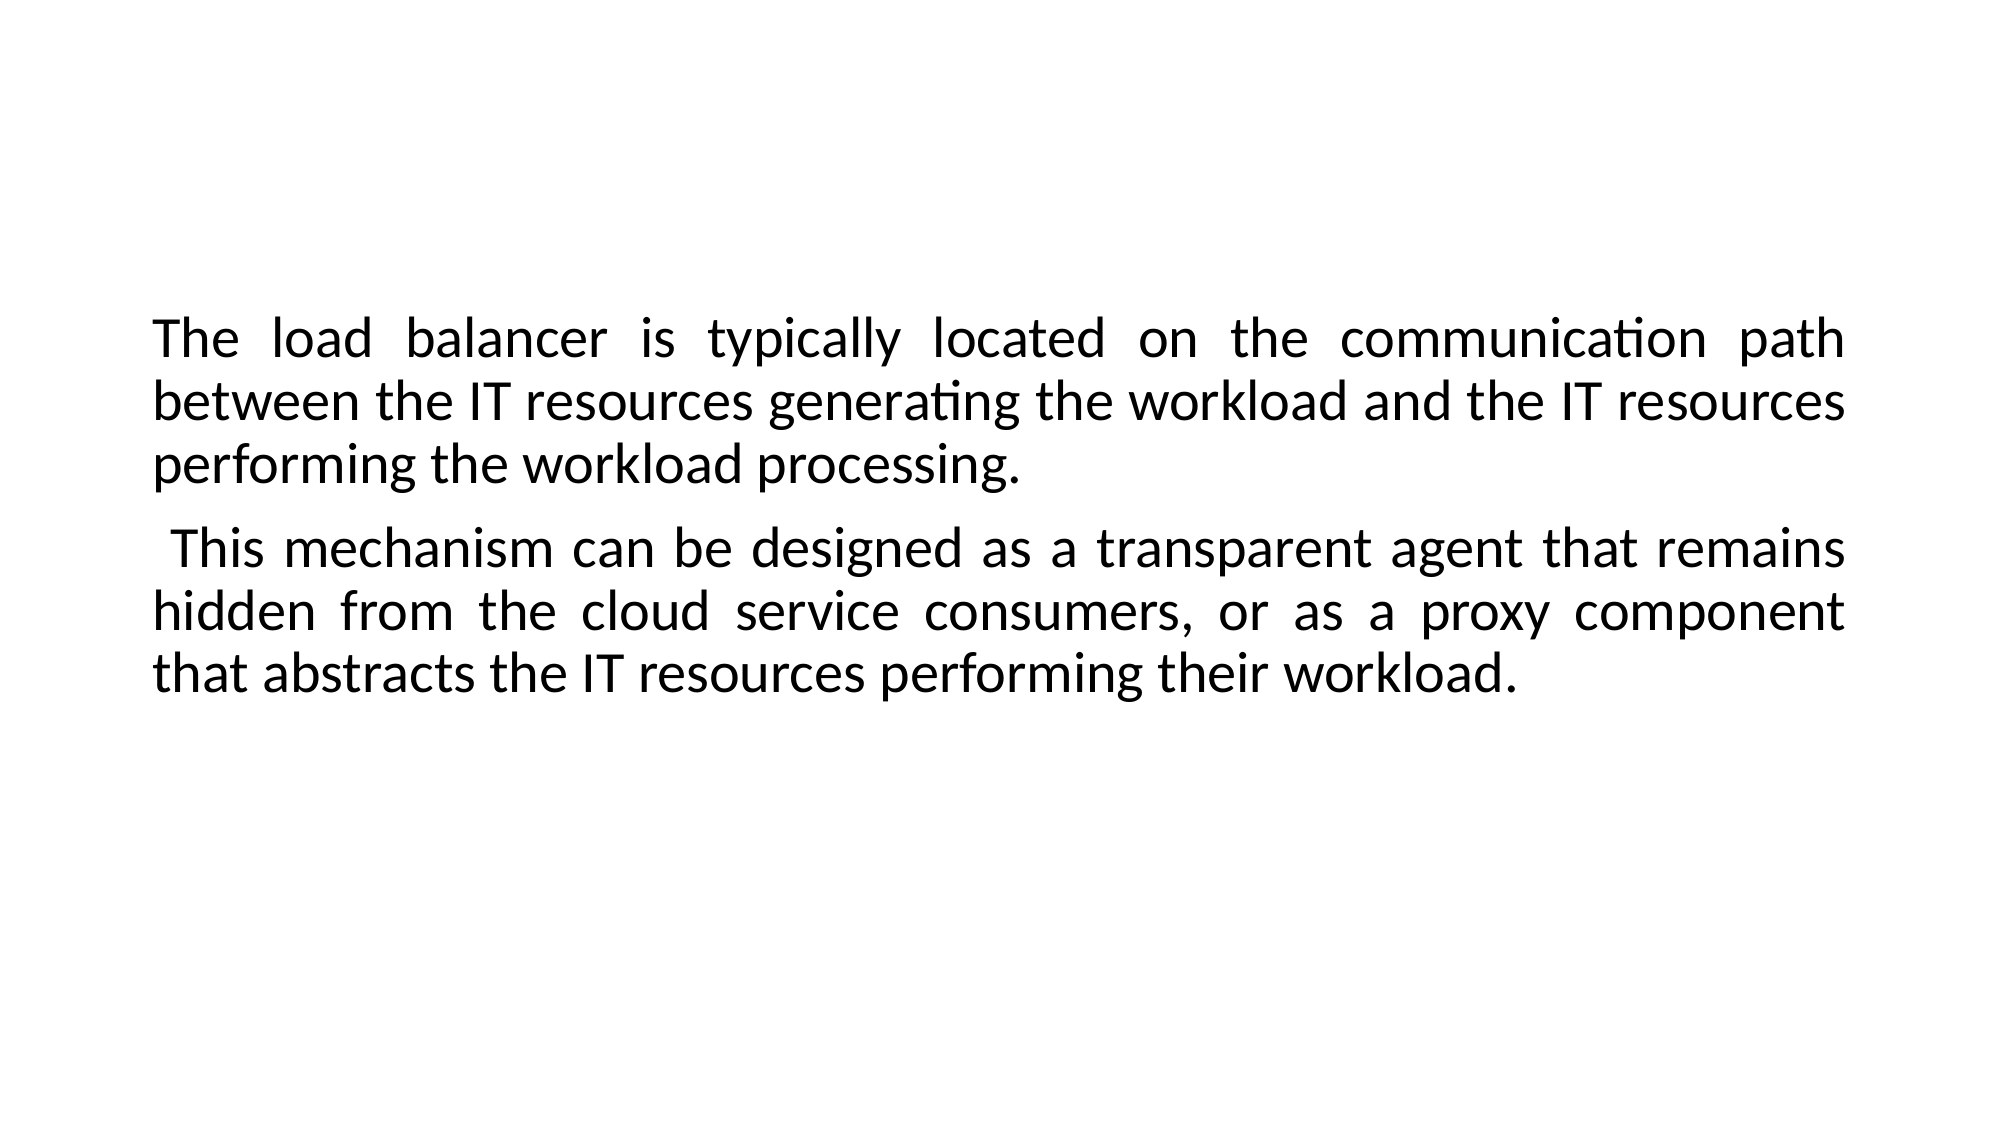

#
The load balancer is typically located on the communication path between the IT resources generating the workload and the IT resources performing the workload processing.
 This mechanism can be designed as a transparent agent that remains hidden from the cloud service consumers, or as a proxy component that abstracts the IT resources performing their workload.